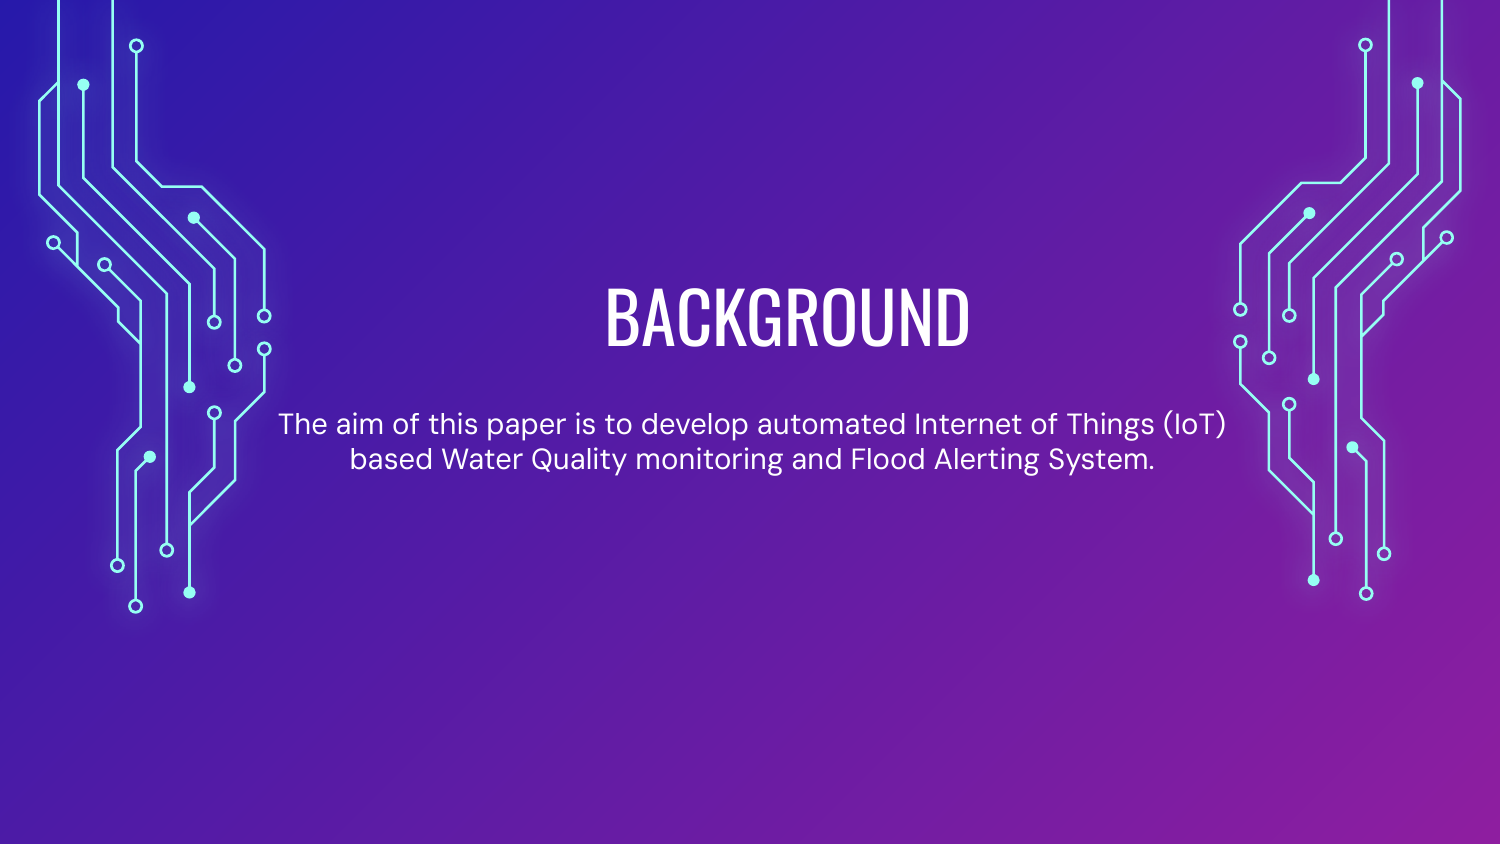

# BACKGROUND
The aim of this paper is to develop automated Internet of Things (IoT) based Water Quality monitoring and Flood Alerting System.